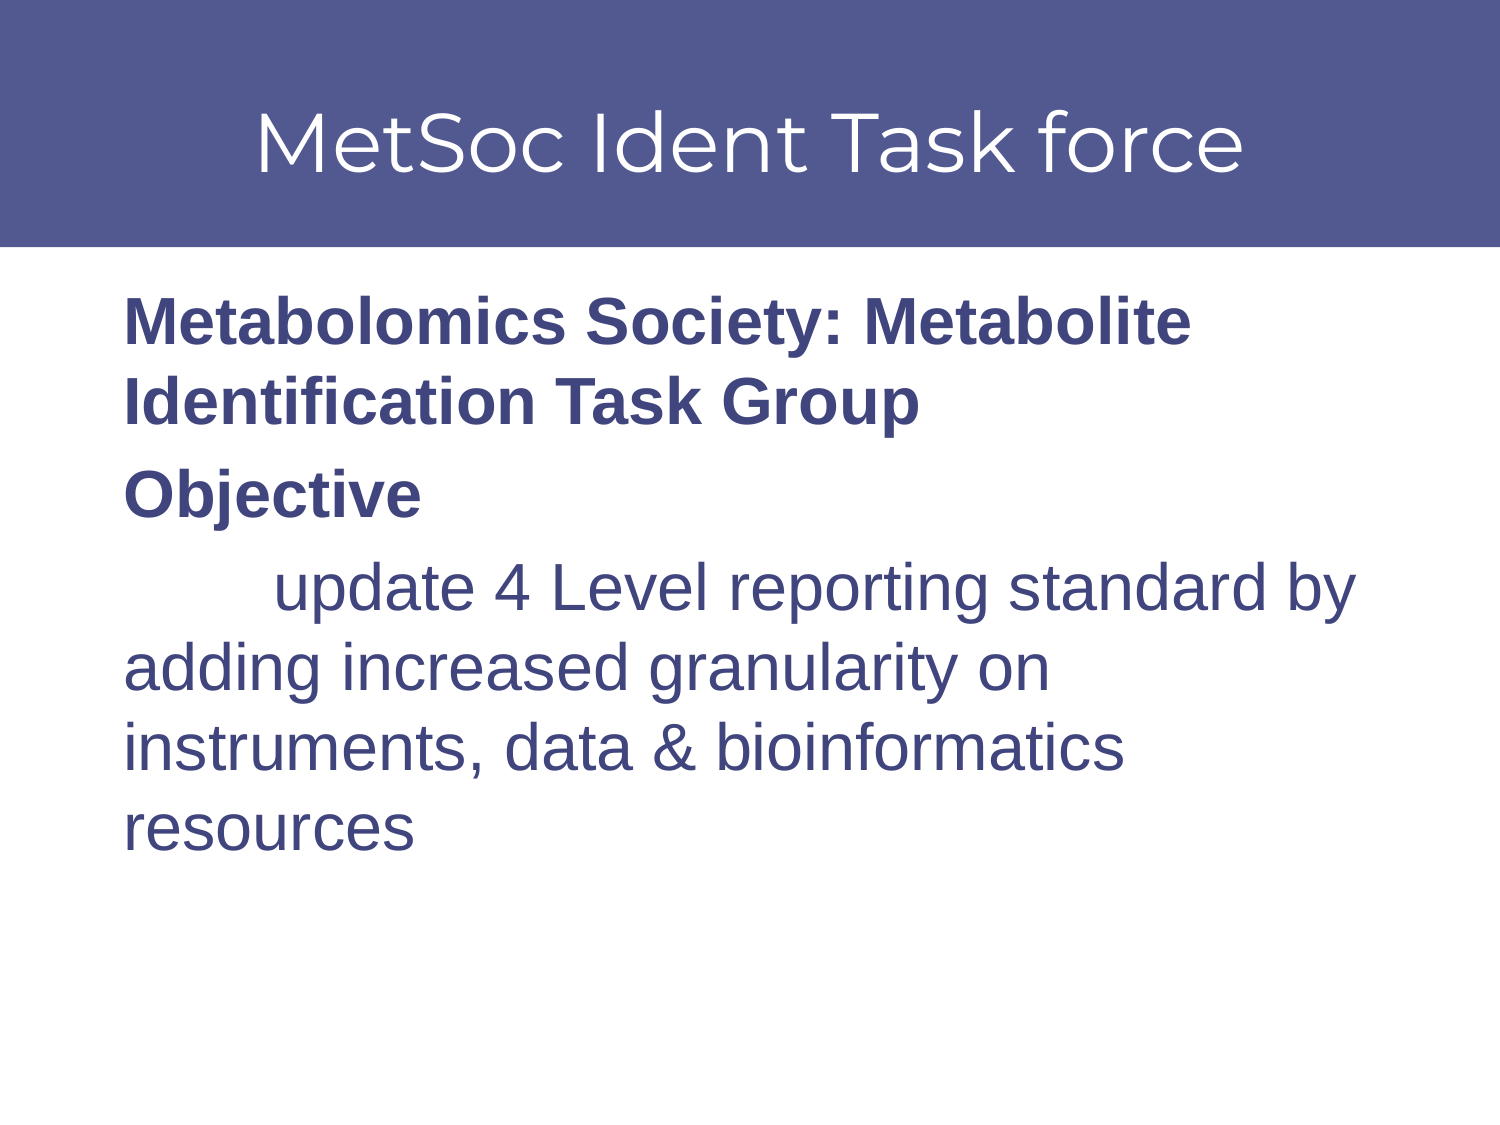

# MetSoc Ident Task force
Metabolomics Society: Metabolite Identification Task Group
Objective
	update 4 Level reporting standard by adding increased granularity on instruments, data & bioinformatics resources